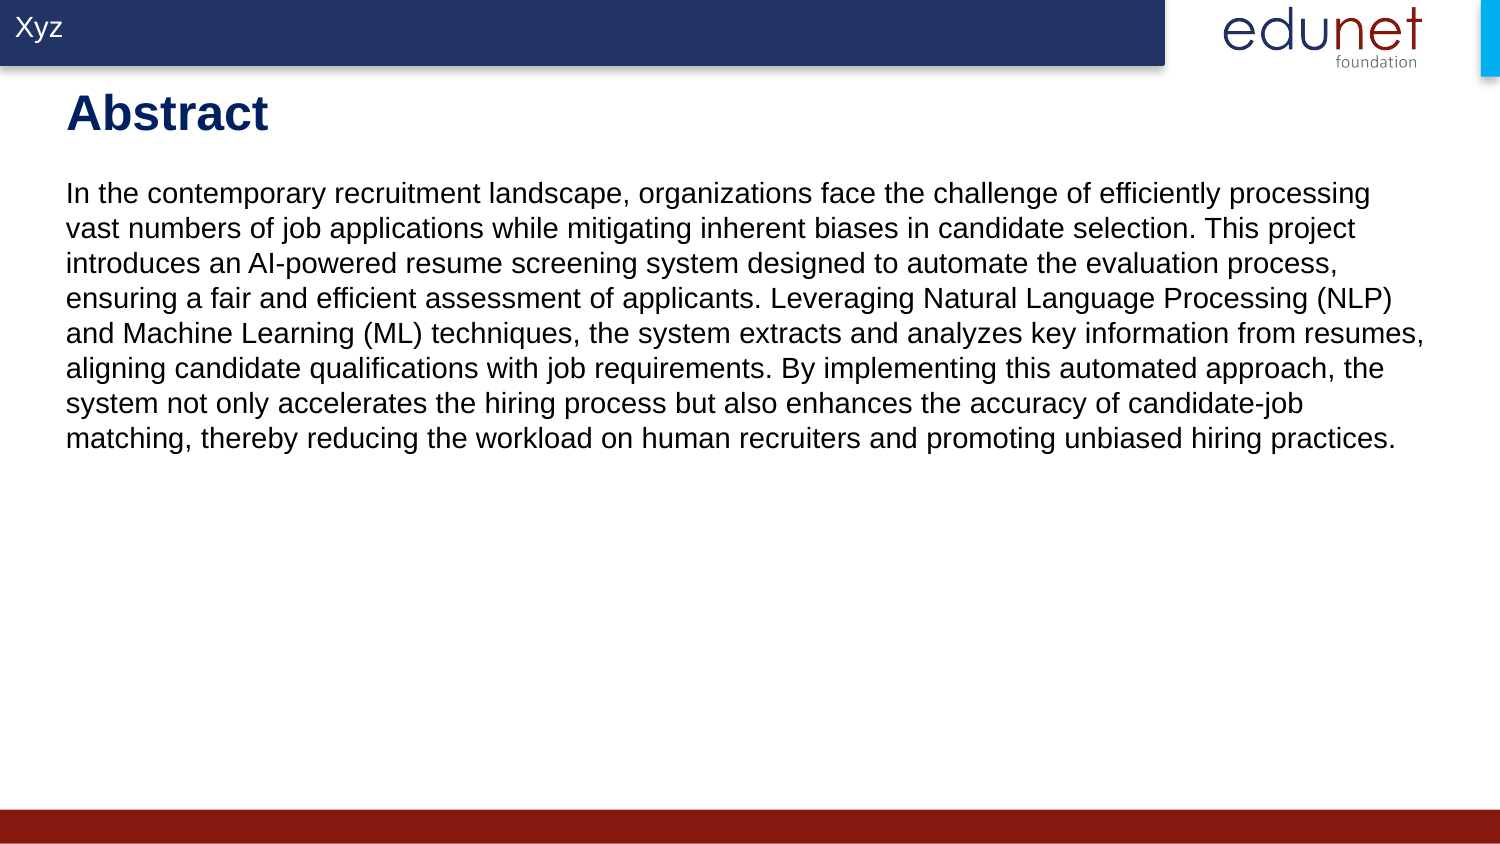

# Abstract
In the contemporary recruitment landscape, organizations face the challenge of efficiently processing vast numbers of job applications while mitigating inherent biases in candidate selection. This project introduces an AI-powered resume screening system designed to automate the evaluation process, ensuring a fair and efficient assessment of applicants. Leveraging Natural Language Processing (NLP) and Machine Learning (ML) techniques, the system extracts and analyzes key information from resumes, aligning candidate qualifications with job requirements. By implementing this automated approach, the system not only accelerates the hiring process but also enhances the accuracy of candidate-job matching, thereby reducing the workload on human recruiters and promoting unbiased hiring practices.